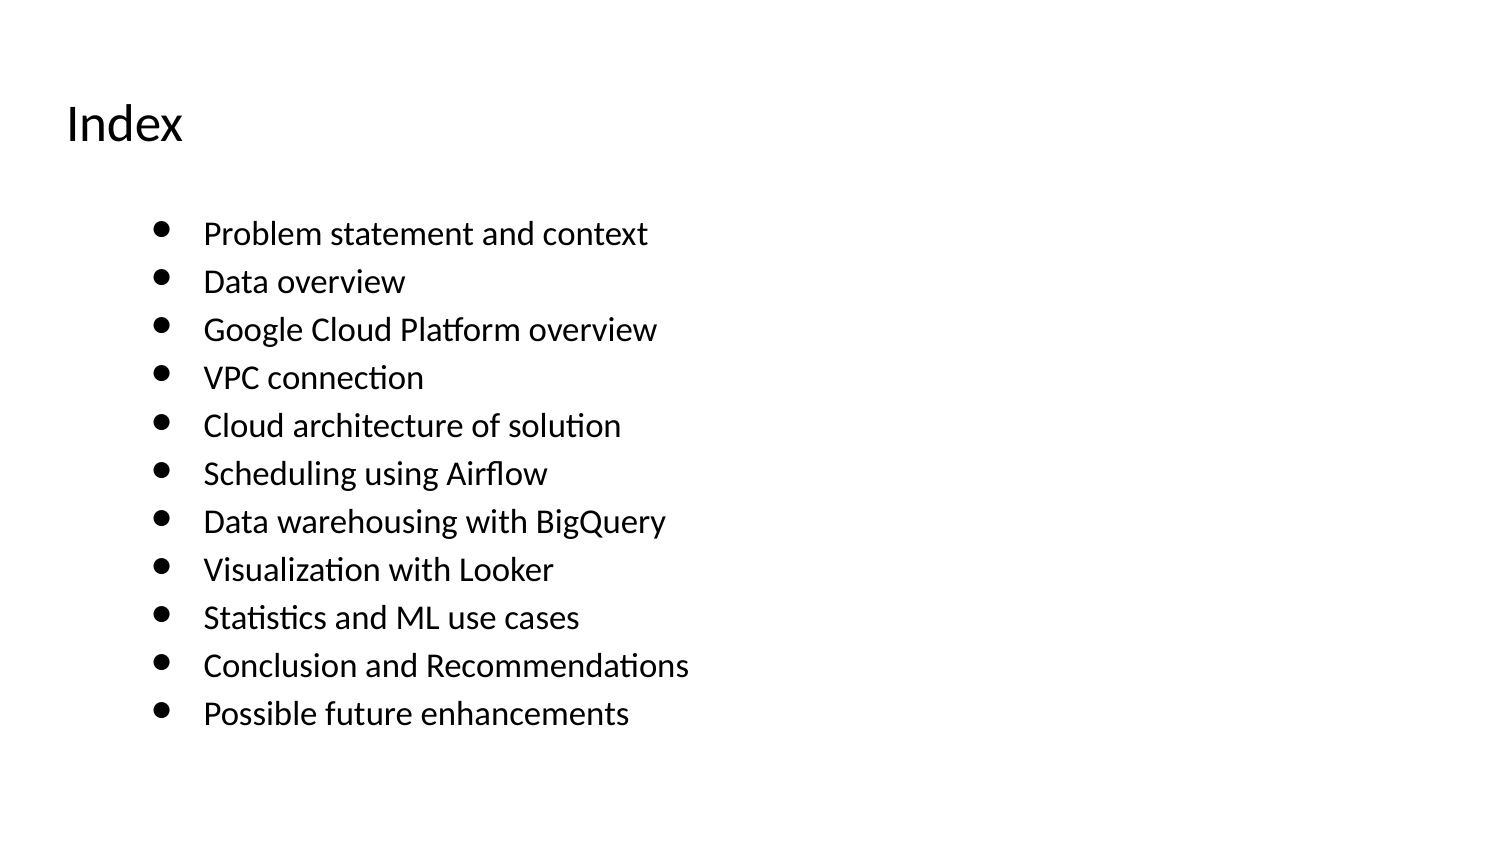

# Index
Problem statement and context
Data overview
Google Cloud Platform overview
VPC connection
Cloud architecture of solution
Scheduling using Airflow
Data warehousing with BigQuery
Visualization with Looker
Statistics and ML use cases
Conclusion and Recommendations
Possible future enhancements